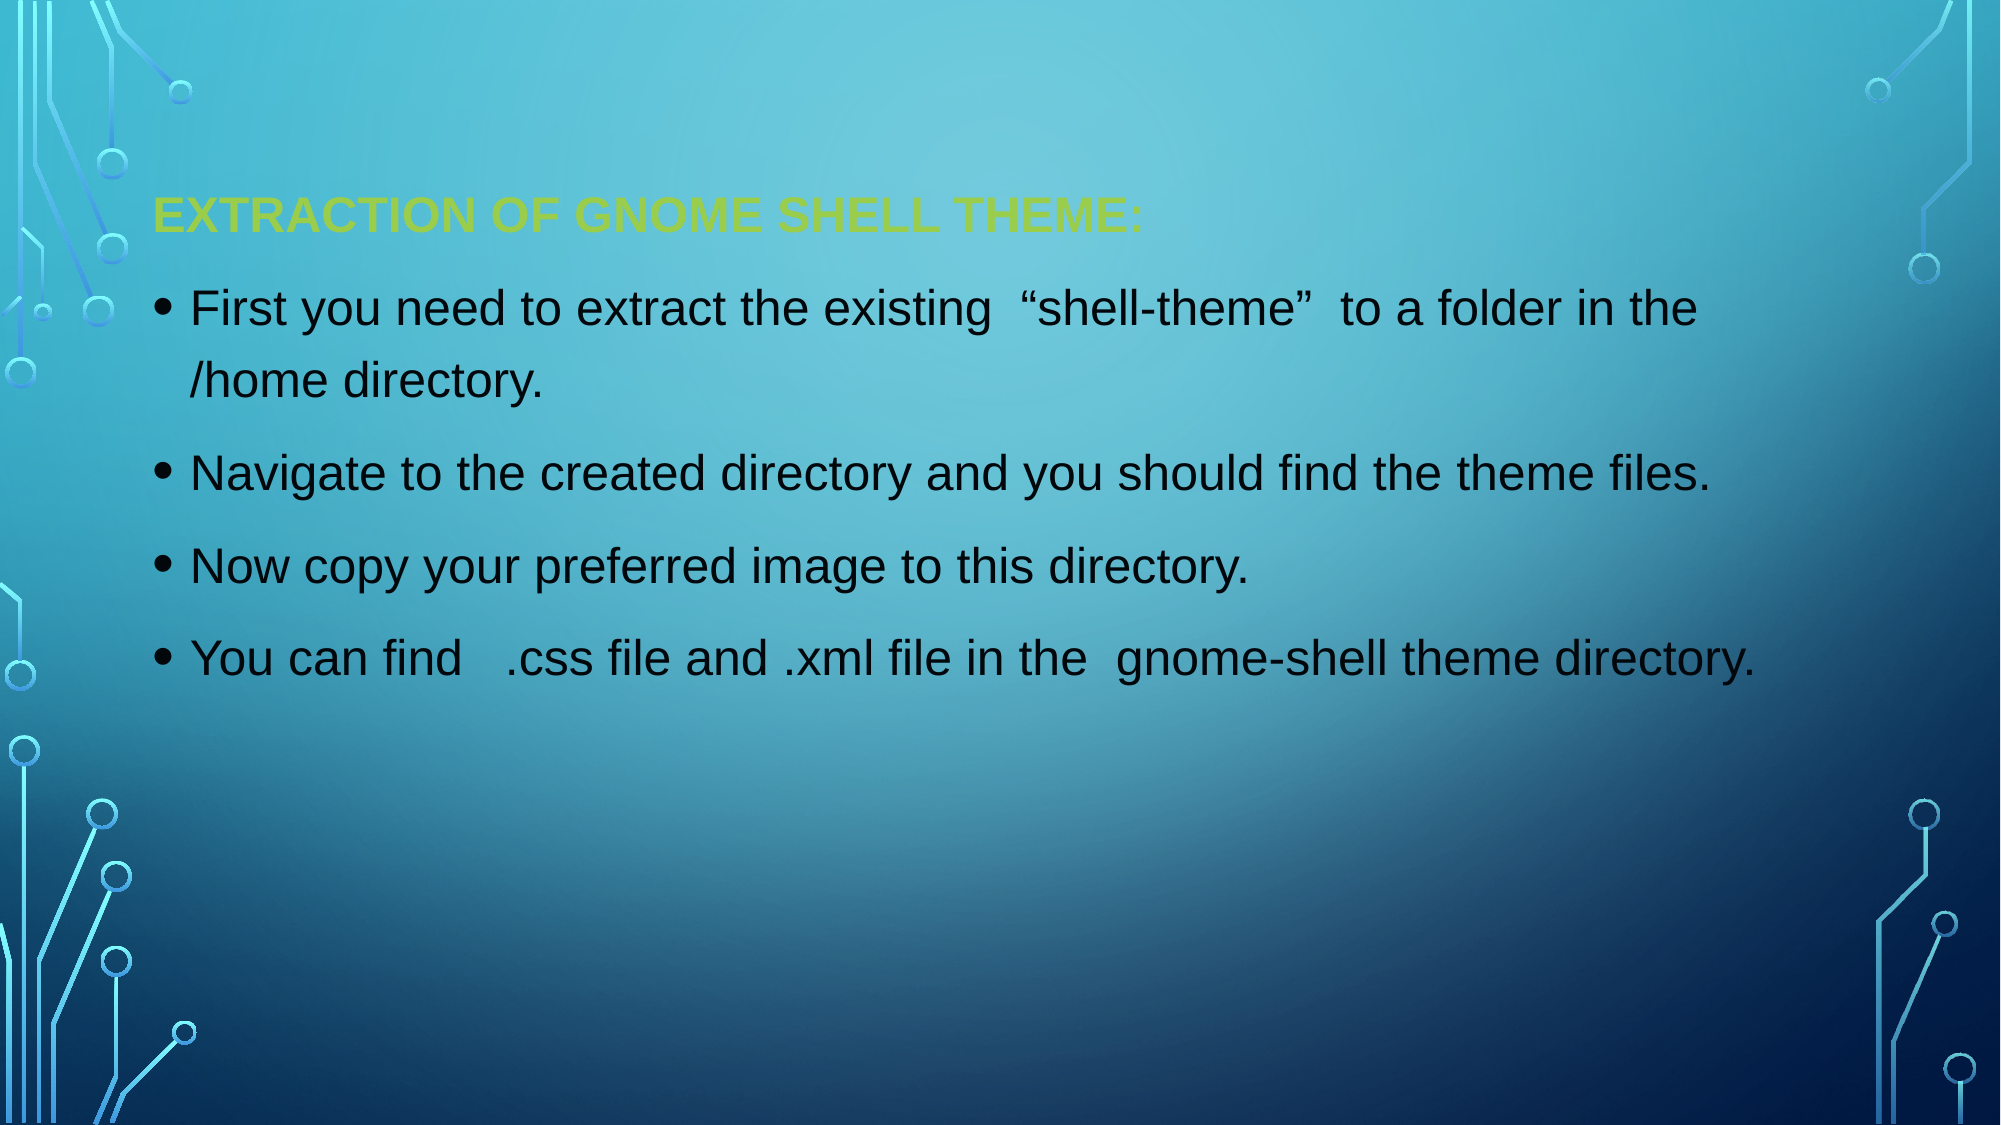

EXTRACTION OF GNOME SHELL THEME:
First you need to extract the existing  “shell-theme”  to a folder in the /home directory.
Navigate to the created directory and you should find the theme files.
Now copy your preferred image to this directory.
You can find   .css file and .xml file in the  gnome-shell theme directory.